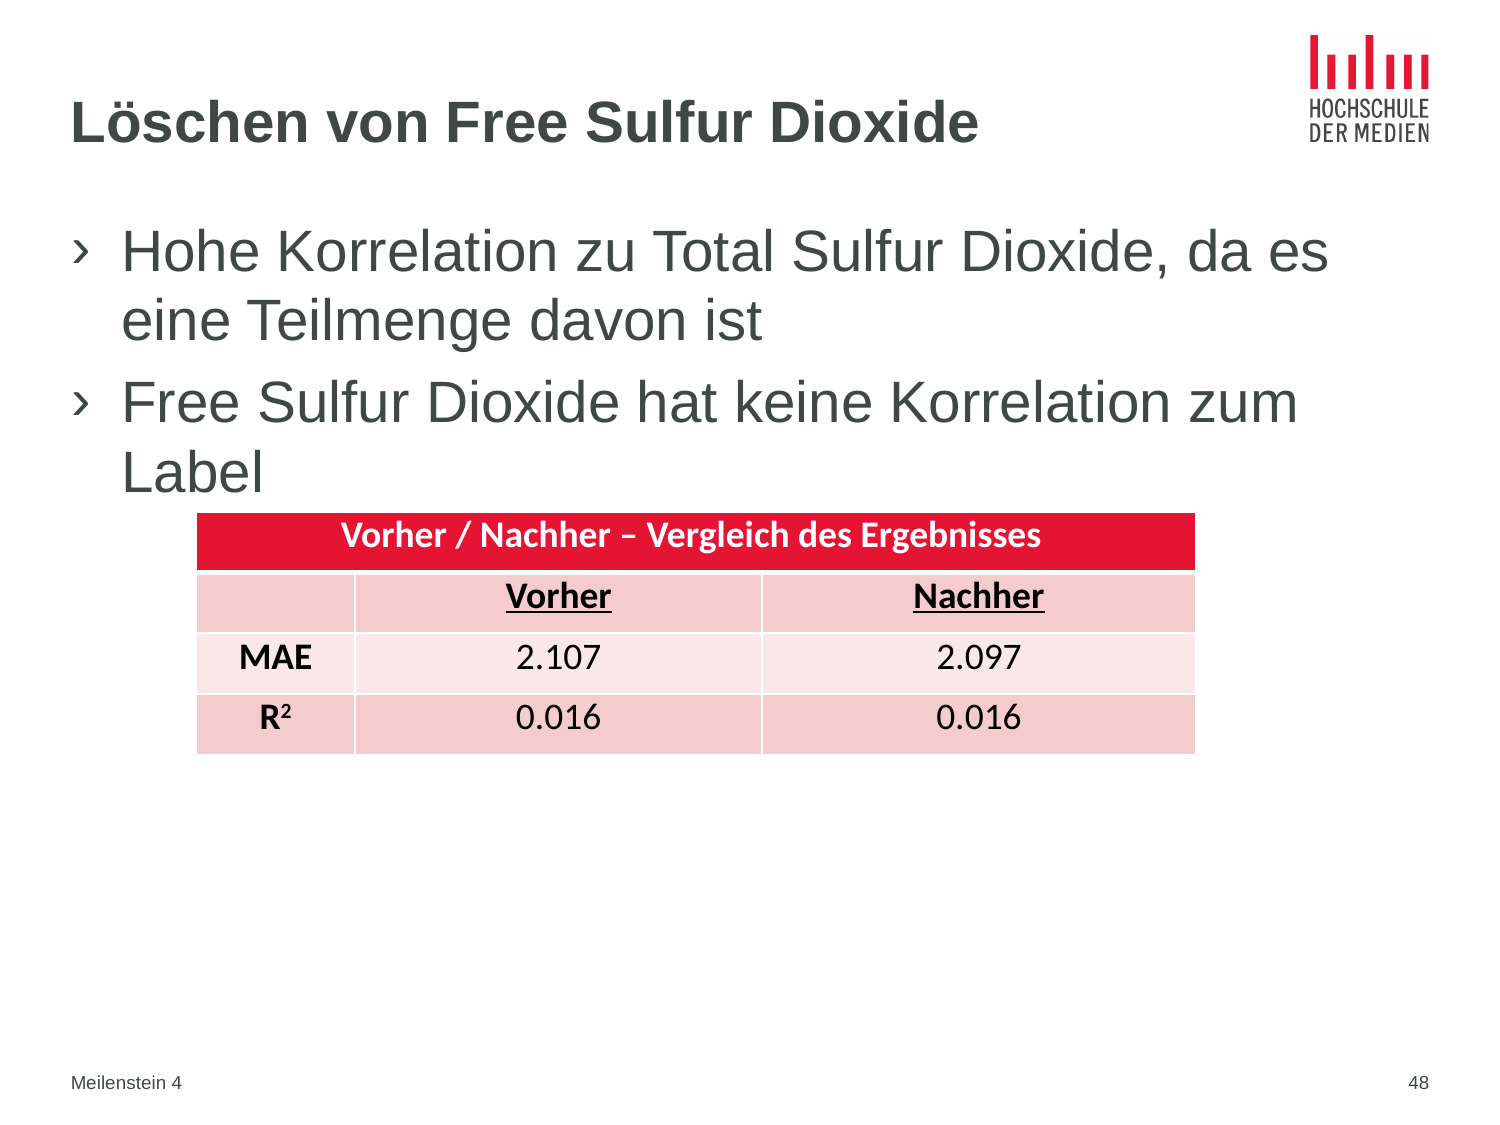

# Löschen von Free Sulfur Dioxide
Hohe Korrelation zu Total Sulfur Dioxide, da es eine Teilmenge davon ist
Free Sulfur Dioxide hat keine Korrelation zum Label
| Vorher / Nachher – Vergleich des Ergebnisses |  |  |
| --- | --- | --- |
|  | Vorher | Nachher |
| MAE | 2.107 | 2.097 |
| R2 | 0.016 | 0.016 |